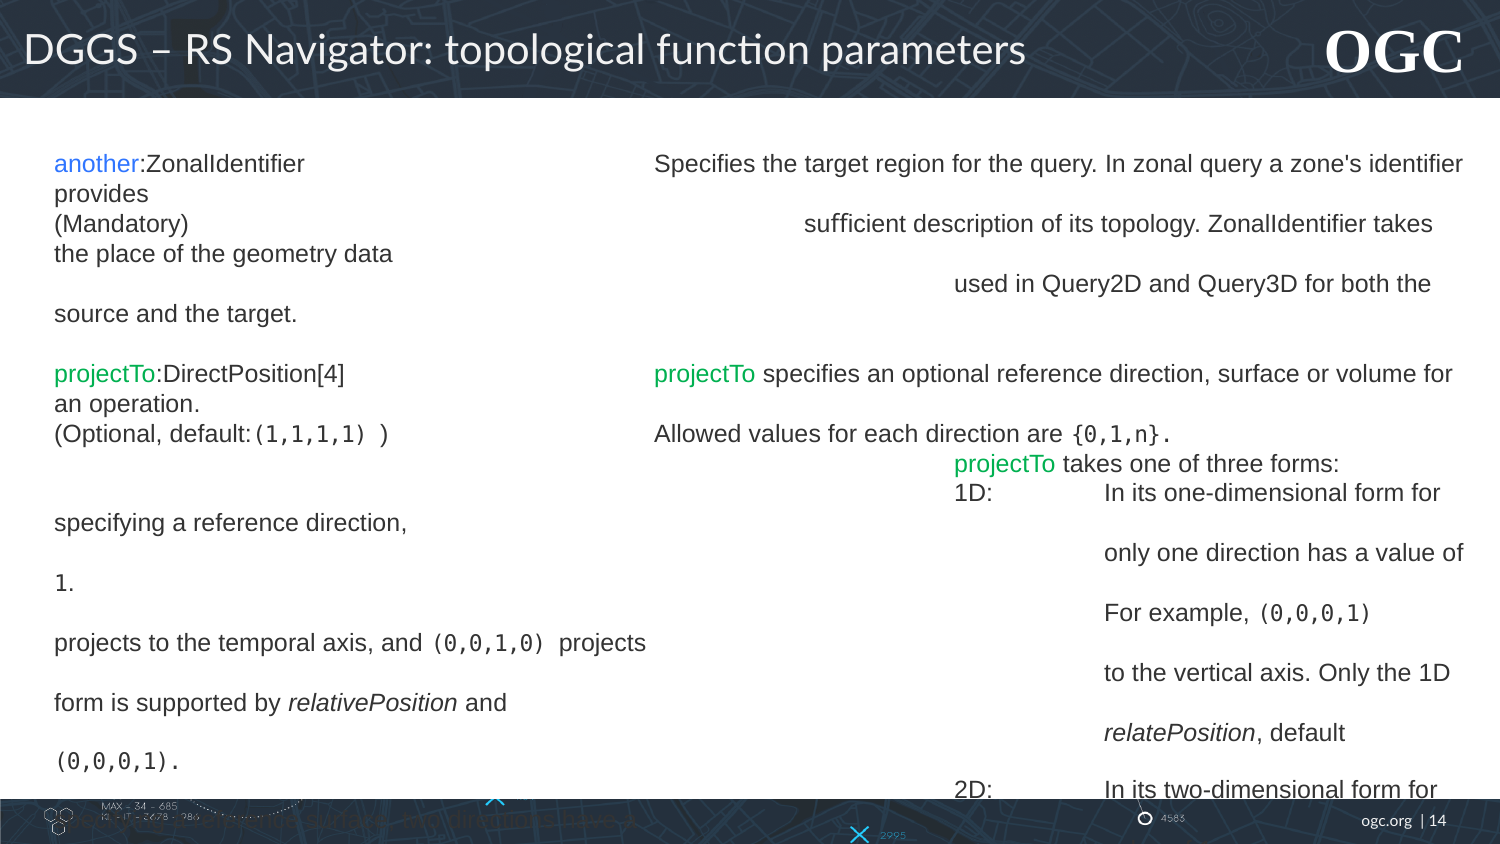

# DGGS – RS Navigator: topological function parameters
another:ZonalIdentifier			Specifies the target region for the query. In zonal query a zone's identifier provides
(Mandatory) 					suﬀicient description of its topology. ZonalIdentifier takes the place of the geometry data
							used in Query2D and Query3D for both the source and the target.

projectTo:DirectPosition[4]			projectTo specifies an optional reference direction, surface or volume for an operation.
(Optional, default:(1,1,1,1) )		Allowed values for each direction are {0,1,n}.
							projectTo takes one of three forms:
							1D:	In its one-dimensional form for specifying a reference direction,
								only one direction has a value of 1.
								For example, (0,0,0,1) projects to the temporal axis, and (0,0,1,0) projects
								to the vertical axis. Only the 1D form is supported by relativePosition and
								relatePosition, default (0,0,0,1).
							2D:	In its two-dimensional form for specifying a reference surface, two directions have a
								value of 1.
								For example, a surface at height n is specified by a projectTo value of (1,1,n,0)
								representing the vector [(0,0,n,0),(1,1,n,0)].
							3D:	In its three-dimensional form for specifying a reference volume, three directions have
 								a value of 1.
								For example, (1,1,1,0) projects to a spatial volume without reference to time,
								and (1,1,n,1) projects to a surface spanning all time at height n.